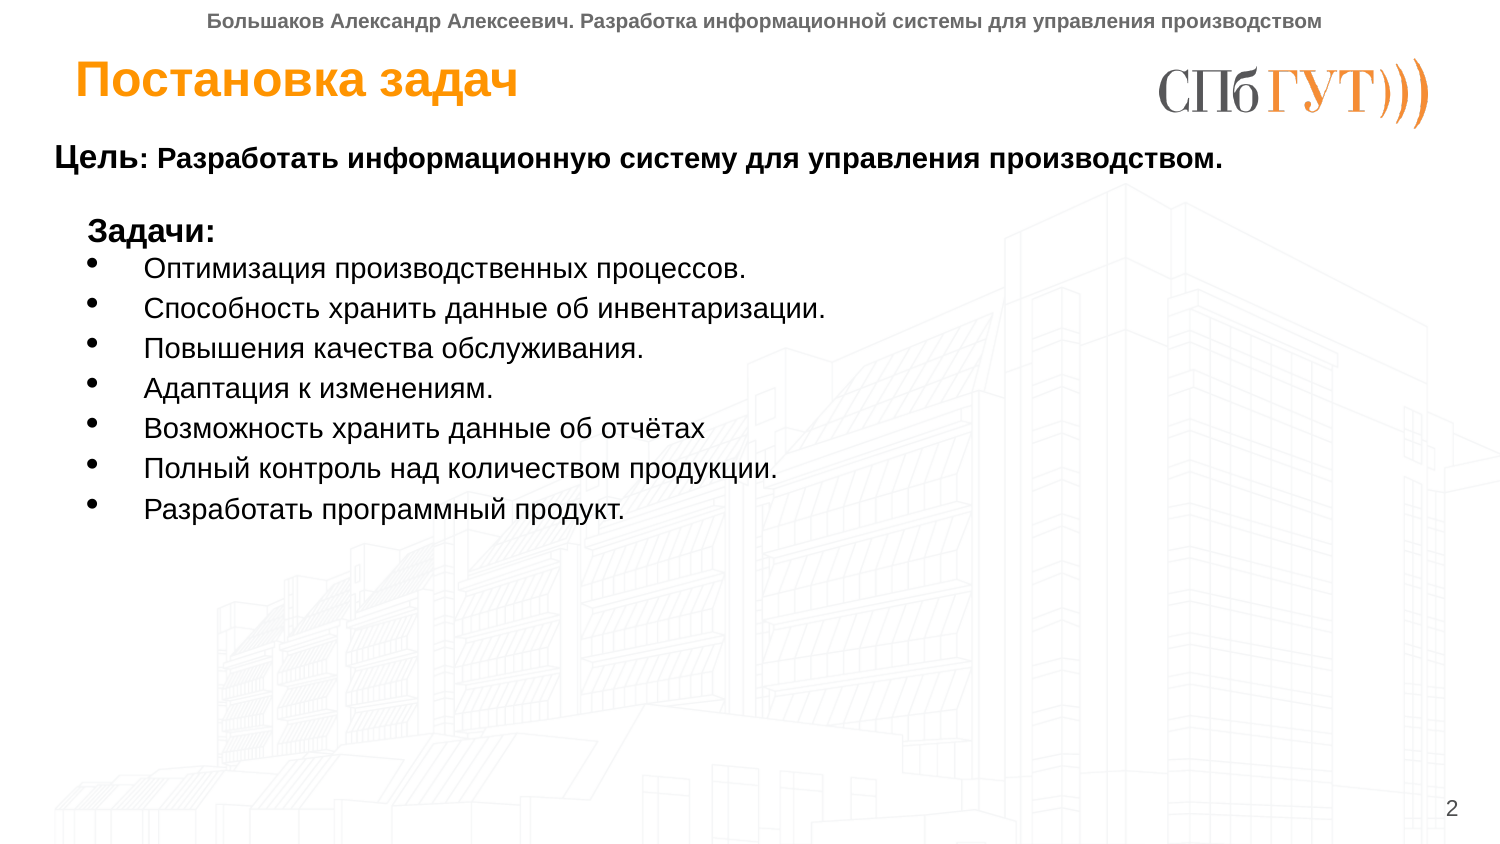

Большаков Александр Алексеевич. Разработка информационной системы для управления производством
# Постановка задач
Цель: Разработать информационную систему для управления производством.
Задачи:
Оптимизация производственных процессов.
Способность хранить данные об инвентаризации.
Повышения качества обслуживания.
Адаптация к изменениям.
Возможность хранить данные об отчётах
Полный контроль над количеством продукции.
Разработать программный продукт.
2